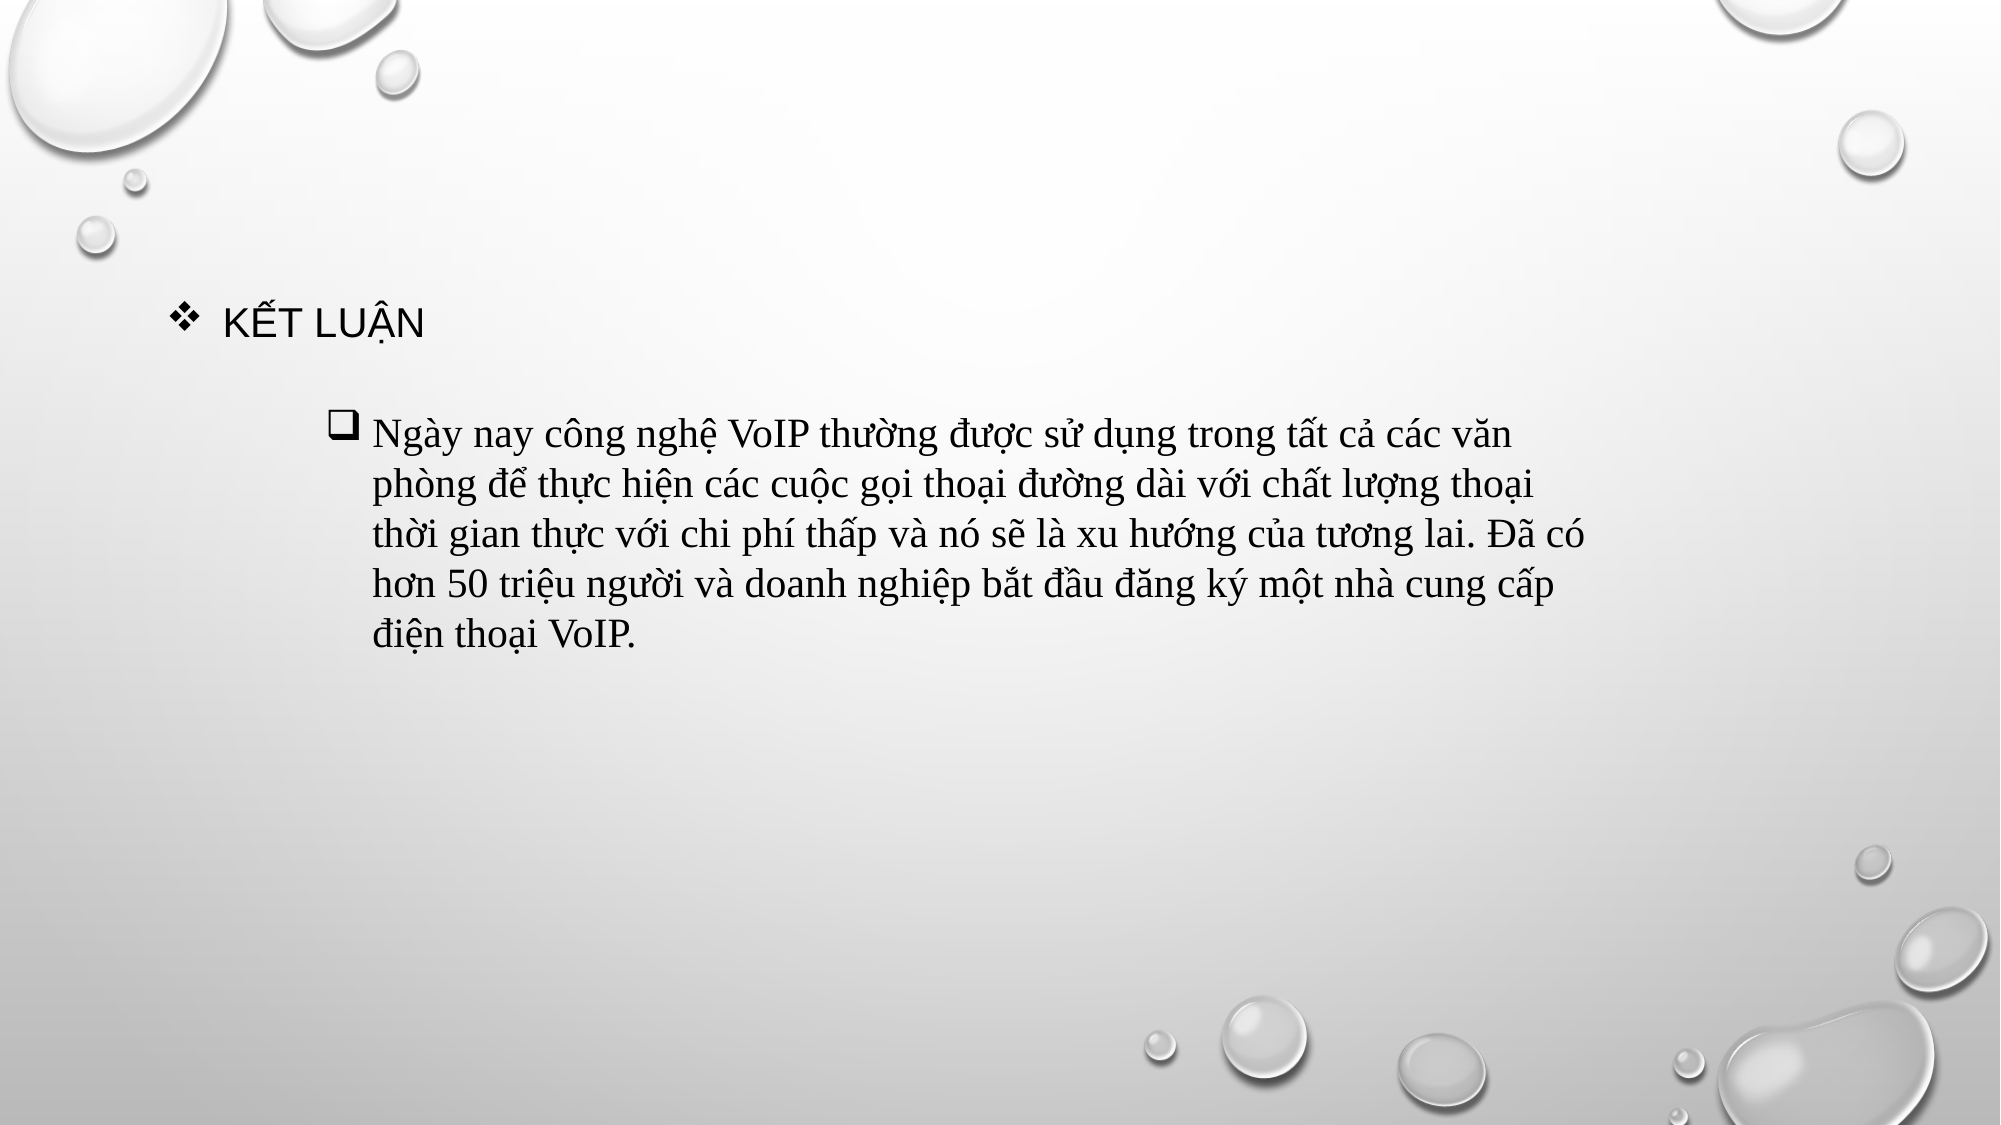

# Kết luận
Ngày nay công nghệ VoIP thường được sử dụng trong tất cả các văn phòng để thực hiện các cuộc gọi thoại đường dài với chất lượng thoại thời gian thực với chi phí thấp và nó sẽ là xu hướng của tương lai. Đã có hơn 50 triệu người và doanh nghiệp bắt đầu đăng ký một nhà cung cấp điện thoại VoIP.